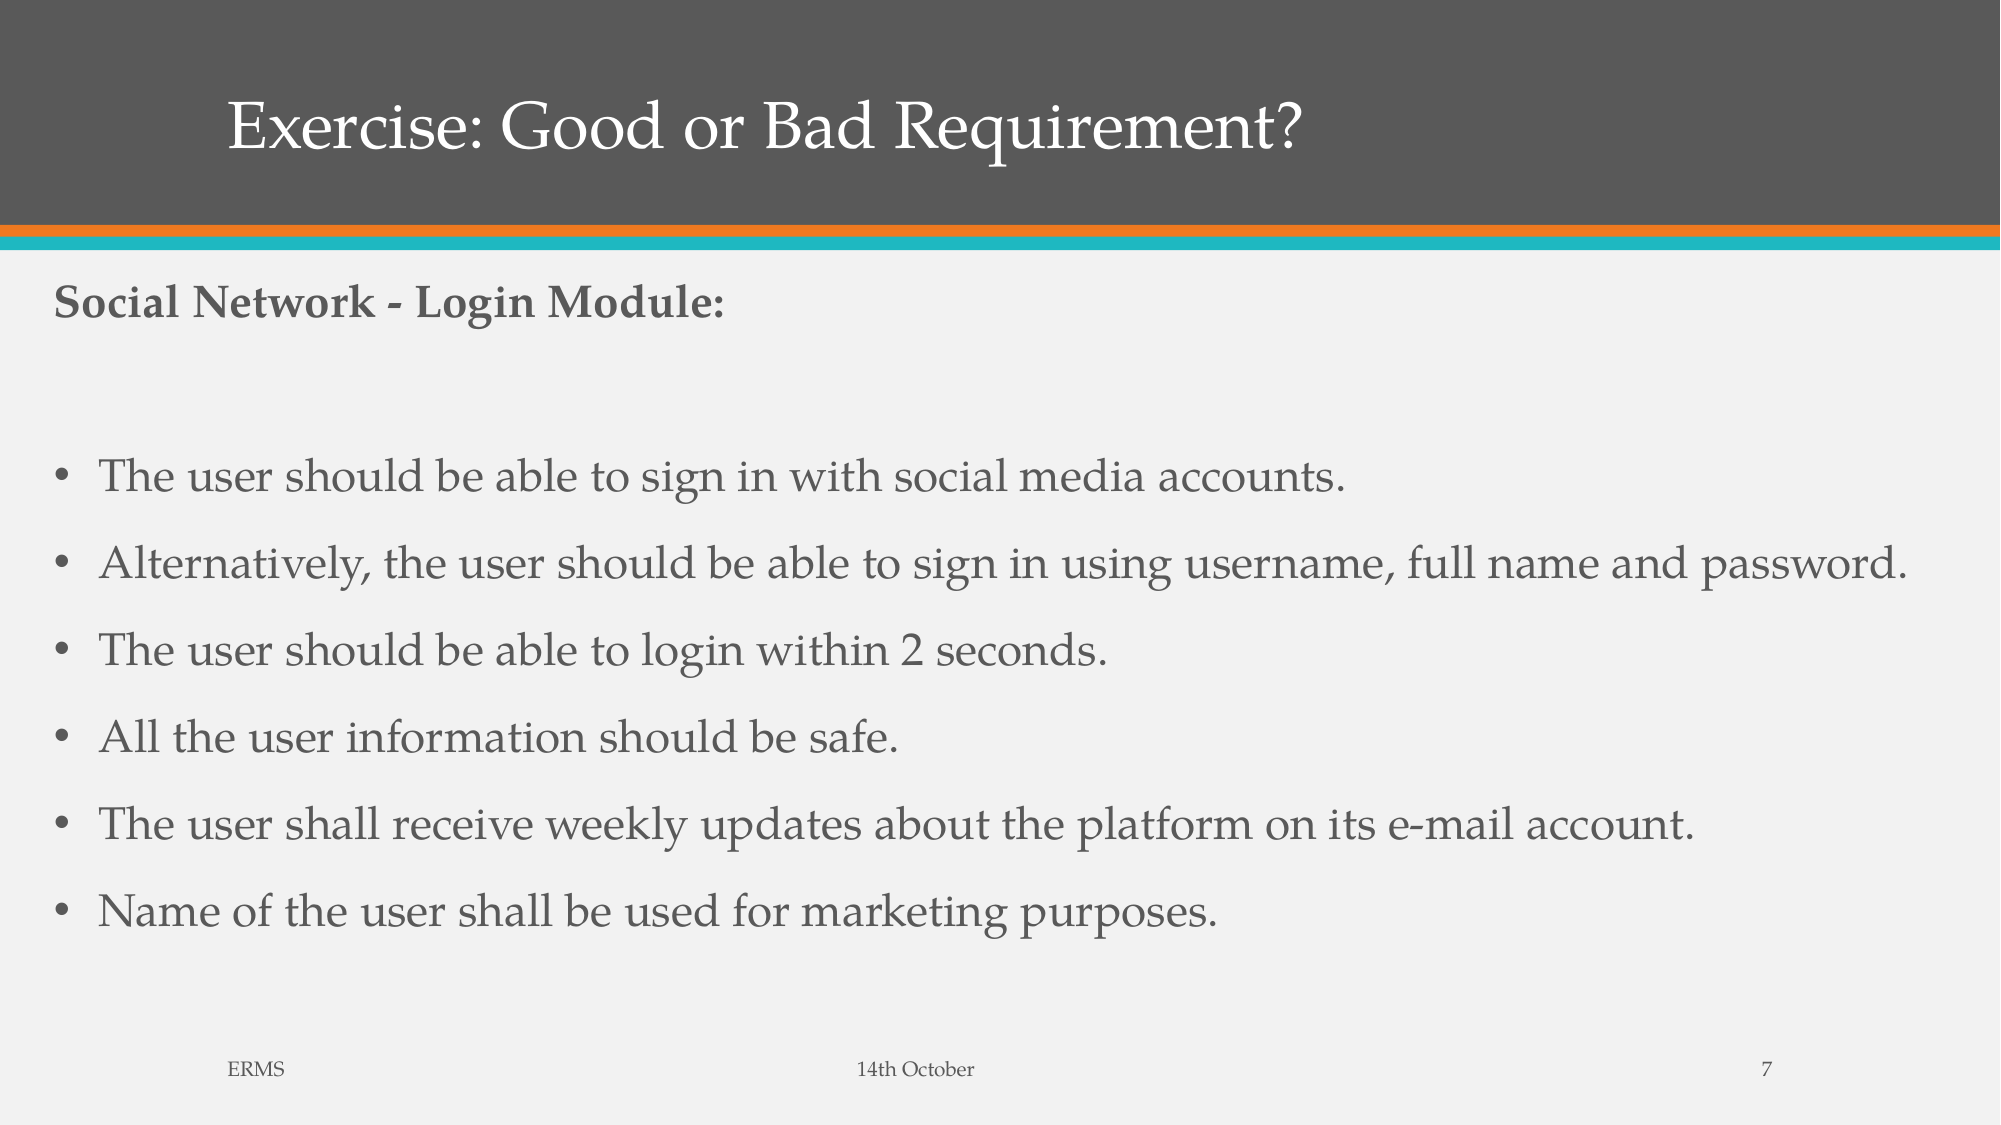

# Exercise: Good or Bad Requirement?
Social Network - Login Module:

The user should be able to sign in with social media accounts.
Alternatively, the user should be able to sign in using username, full name and password.
The user should be able to login within 2 seconds.
All the user information should be safe.
The user shall receive weekly updates about the platform on its e-mail account.
Name of the user shall be used for marketing purposes.
ERMS                                                                                                             14th October
7